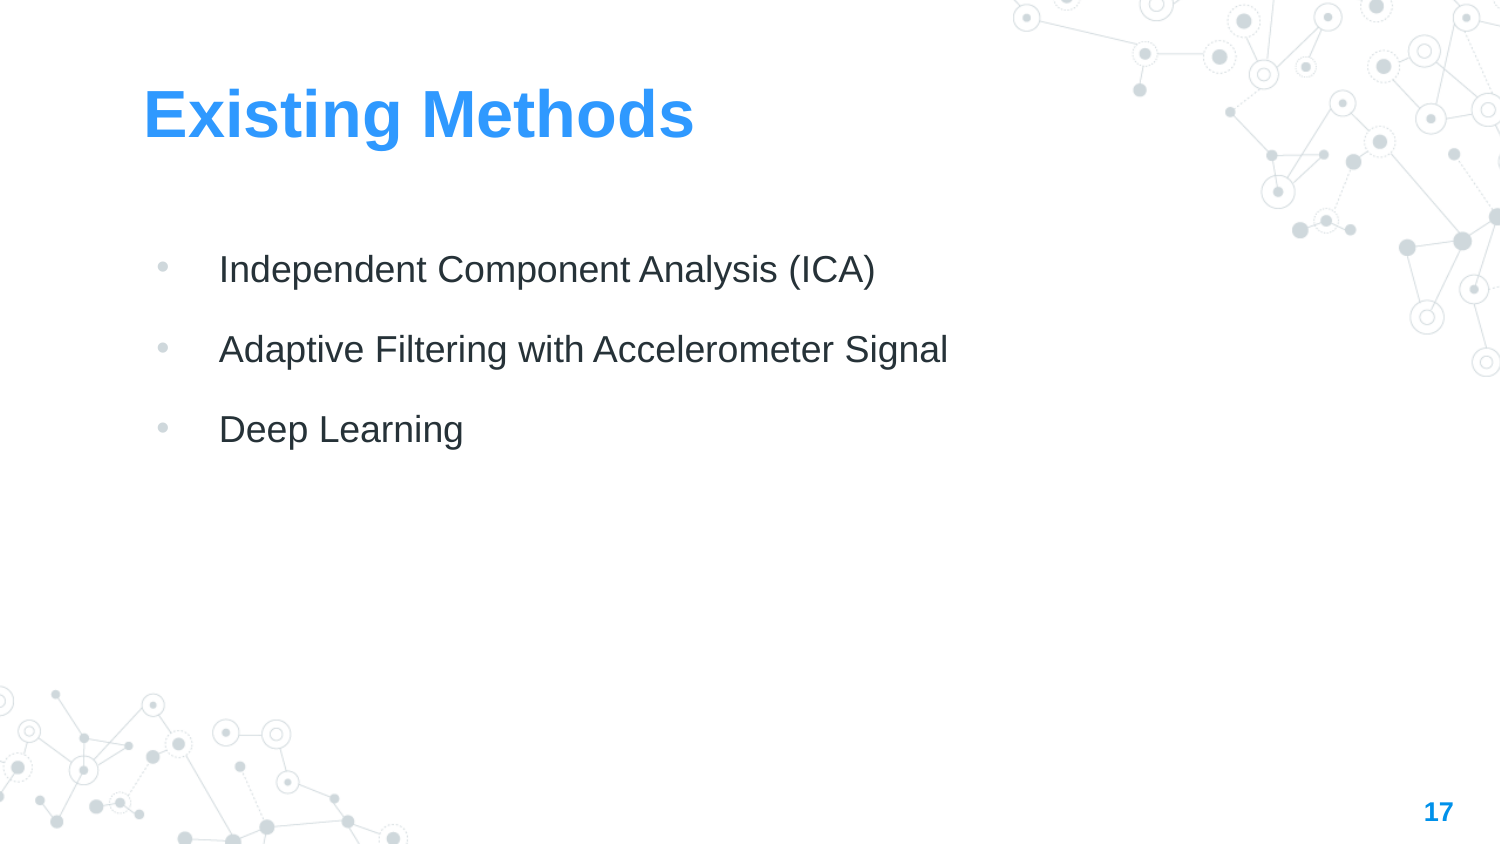

# Existing Methods
Independent Component Analysis (ICA)
Adaptive Filtering with Accelerometer Signal
Deep Learning

17